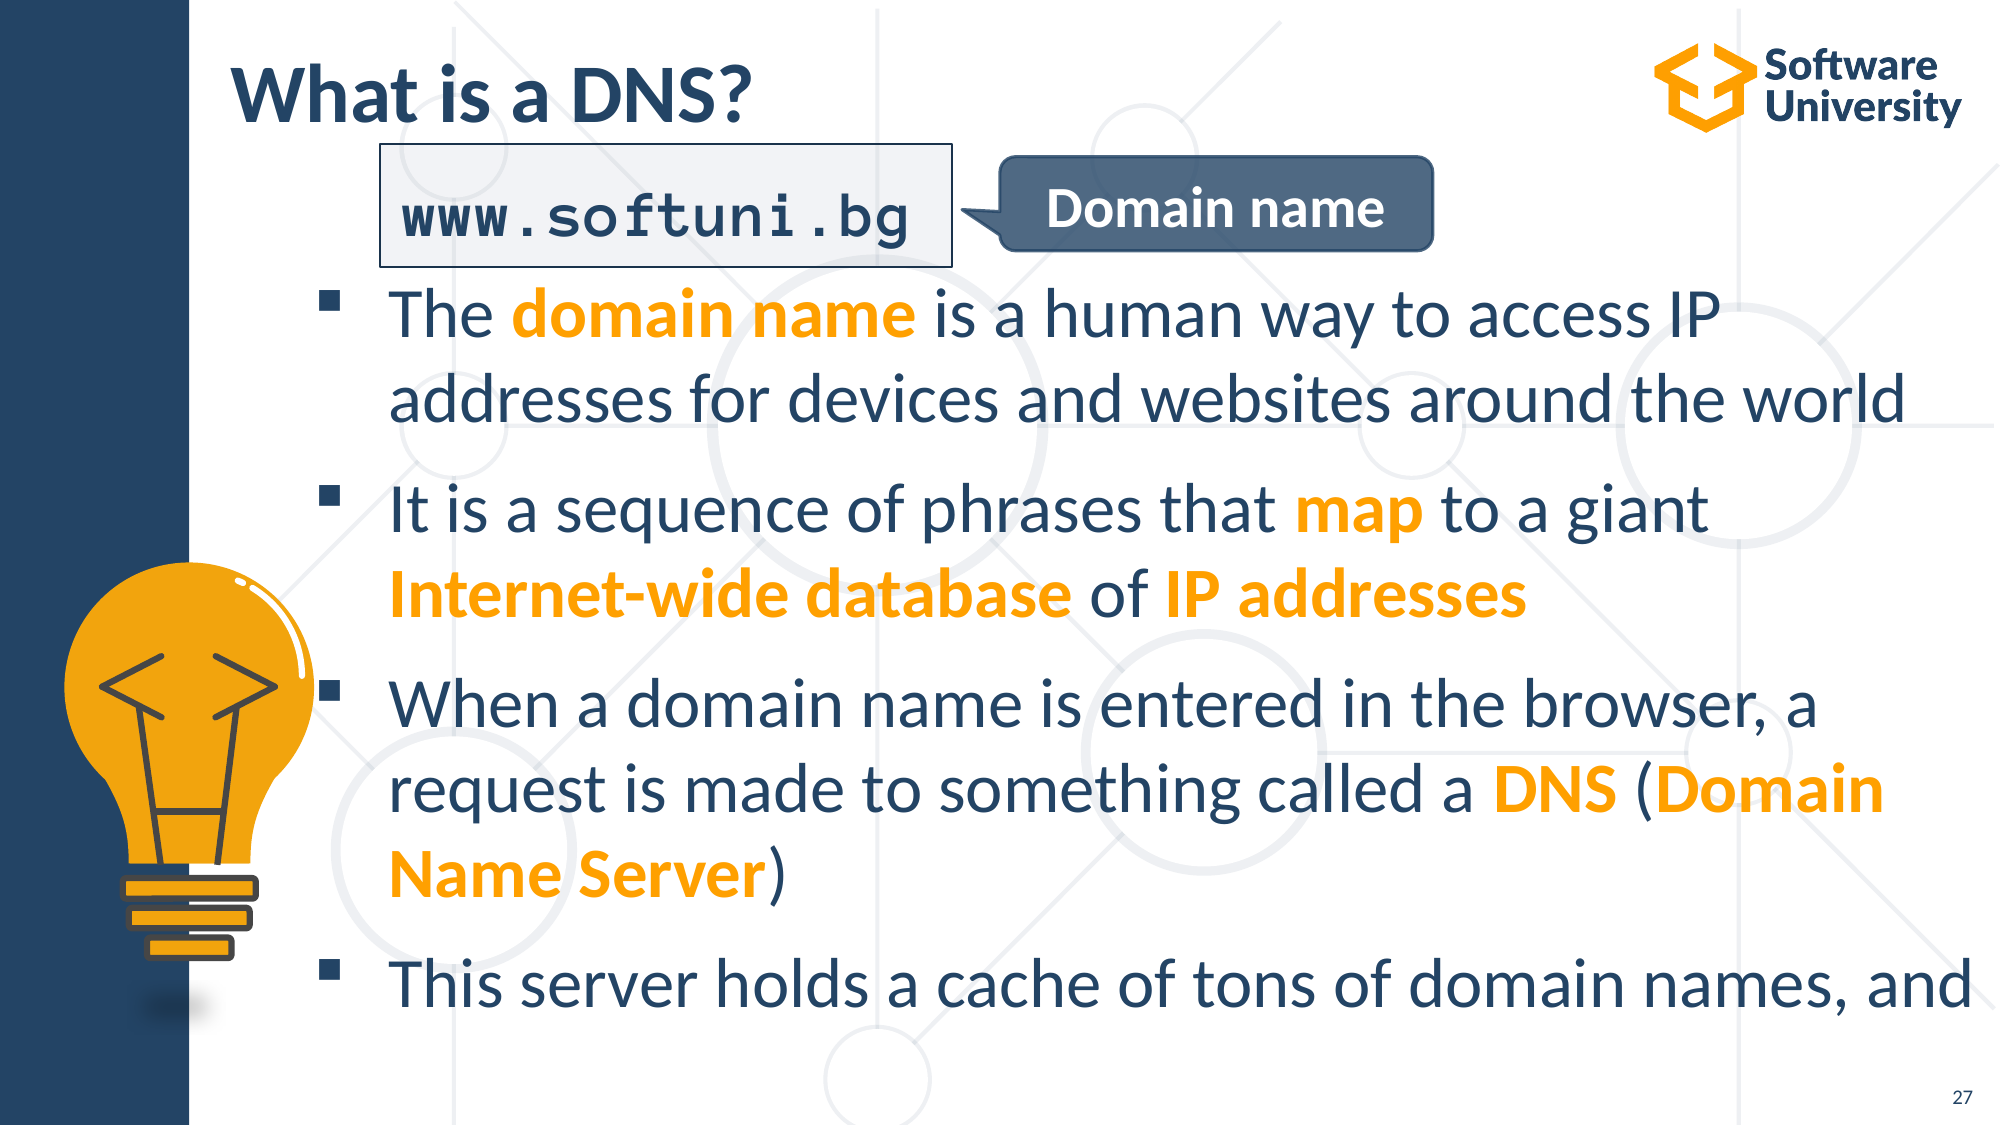

# What is a DNS?
www.softuni.bg
Domain name
The domain name is a human way to access IP addresses for devices and websites around the world
It is a sequence of phrases that map to a giant Internet-wide database of IP addresses
When a domain name is entered in the browser, a request is made to something called a DNS (Domain Name Server)
This server holds a cache of tons of domain names, and
their matching IP addresses
27